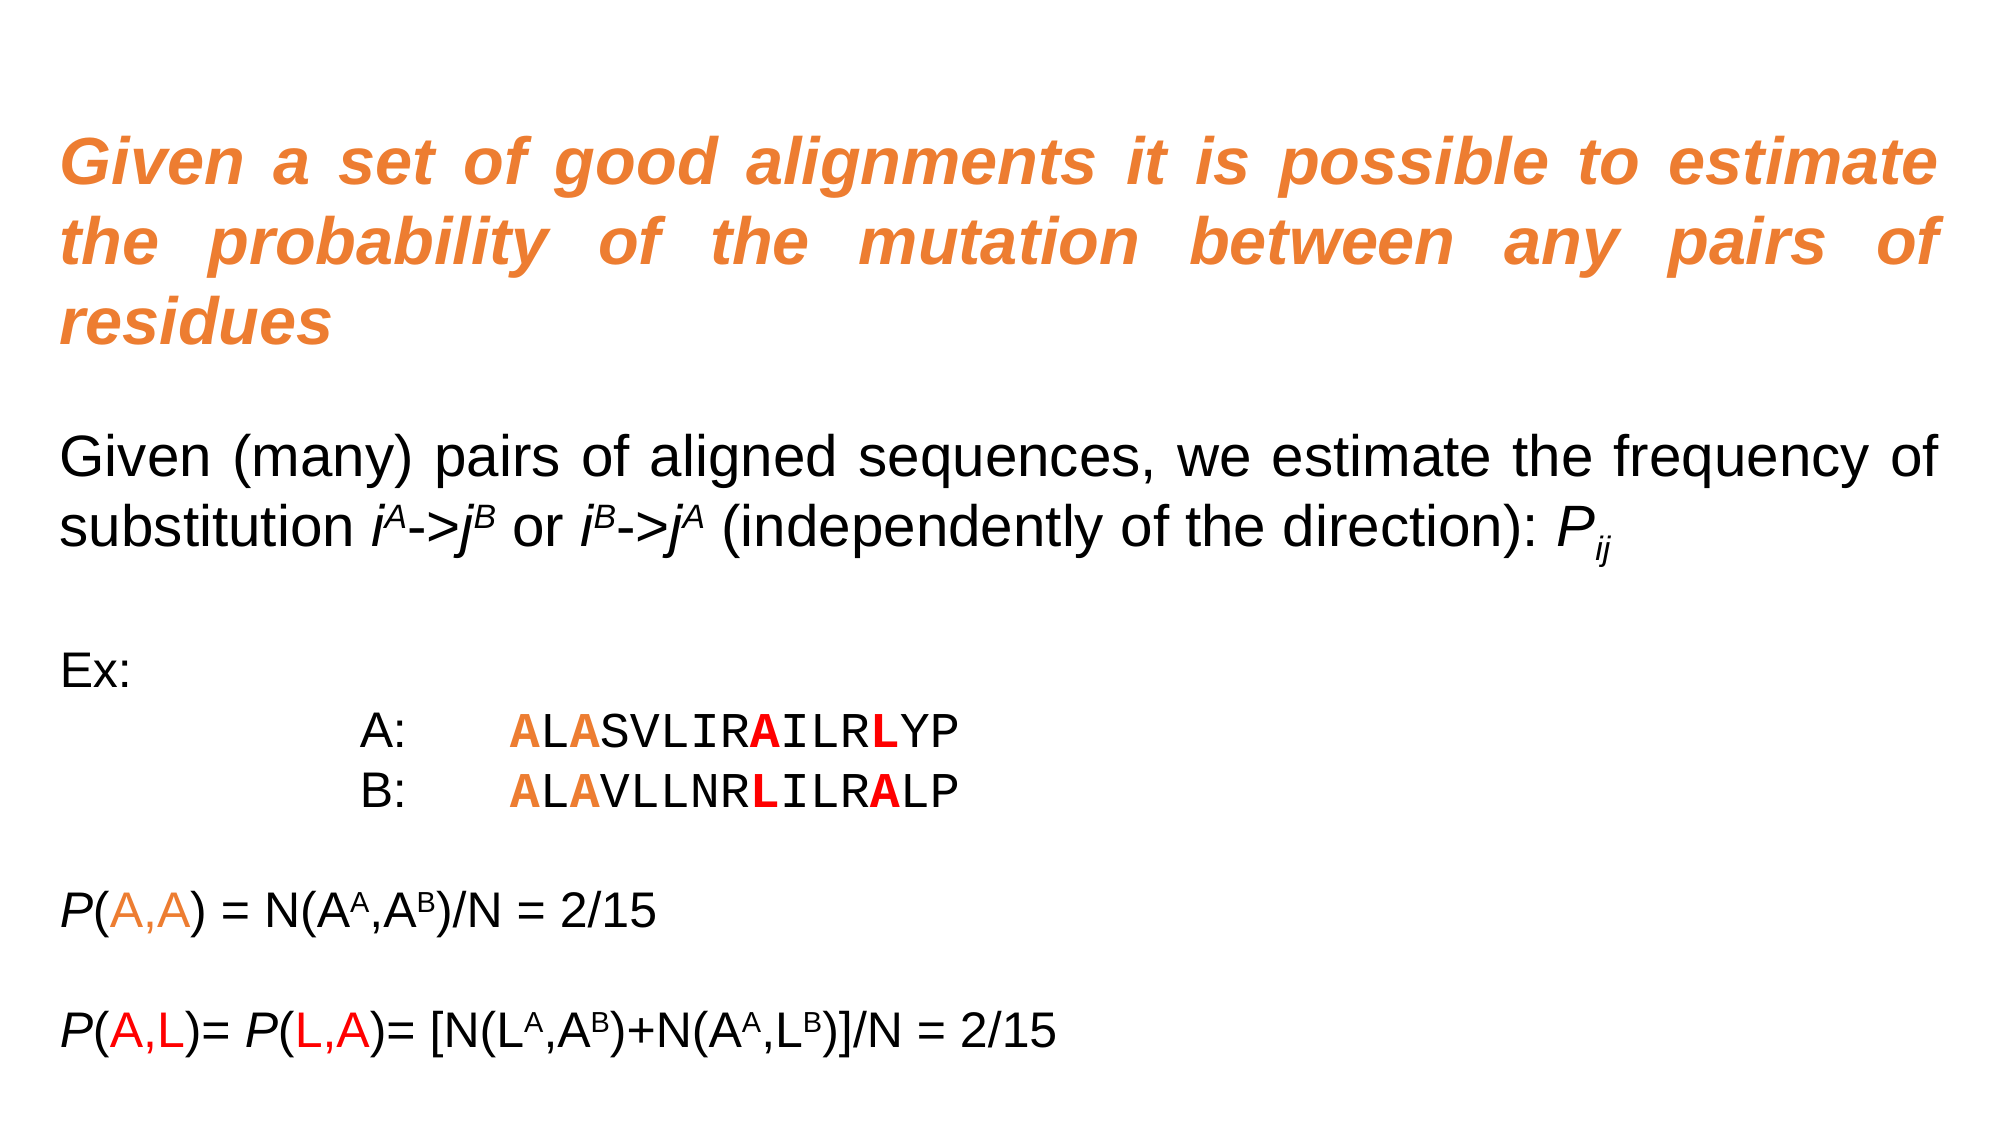

Given a set of good alignments it is possible to estimate the probability of the mutation between any pairs of residues

Given (many) pairs of aligned sequences, we estimate the frequency of substitution iA->jB or iB->jA (independently of the direction): Pij

Ex:
		A:	ALASVLIRAILRLYP
		B:	ALAVLLNRLILRALP

P(A,A) = N(AA,AB)/N = 2/15

P(A,L)= P(L,A)= [N(LA,AB)+N(AA,LB)]/N = 2/15